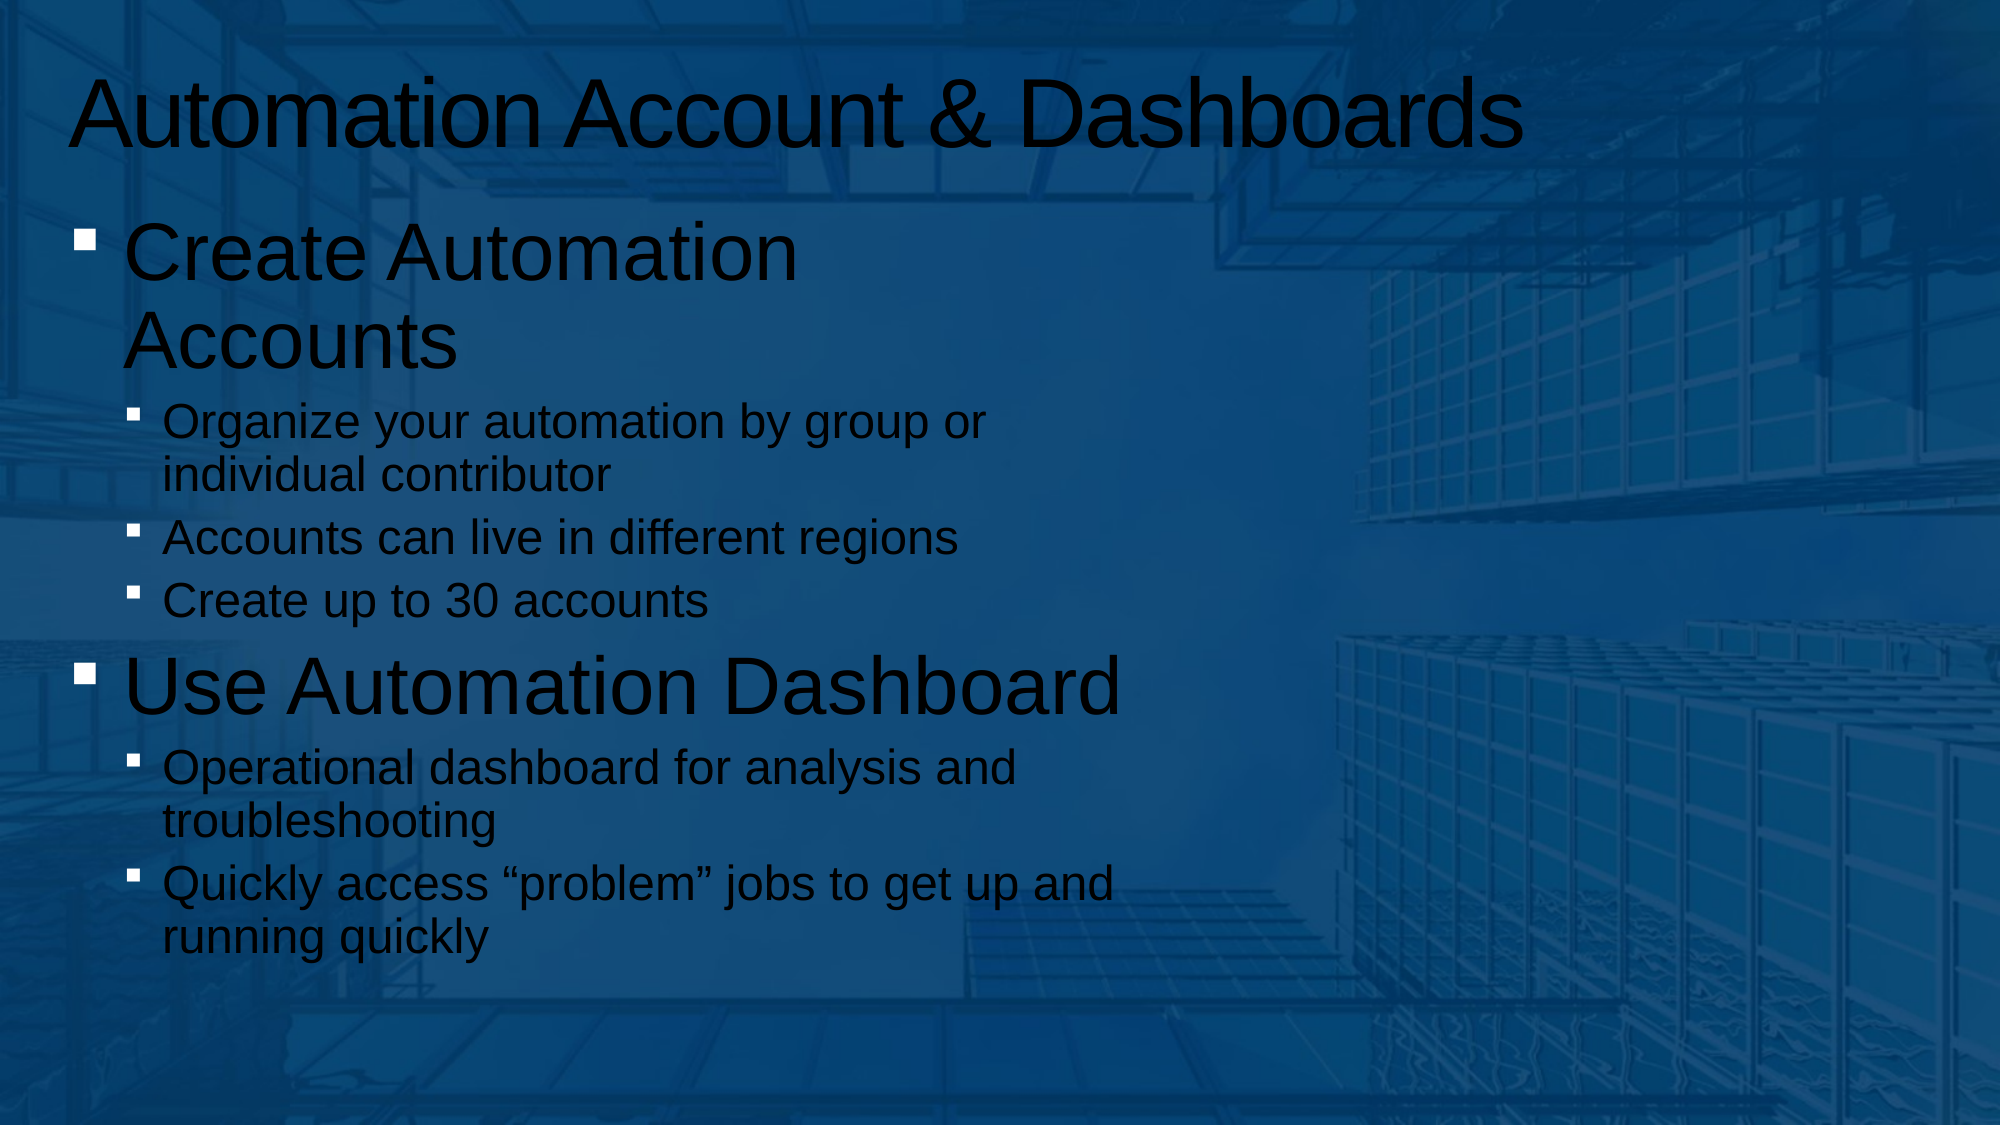

# Automation Account & Dashboards
Create Automation Accounts
Organize your automation by group or individual contributor
Accounts can live in different regions
Create up to 30 accounts
Use Automation Dashboard
Operational dashboard for analysis and troubleshooting
Quickly access “problem” jobs to get up and running quickly